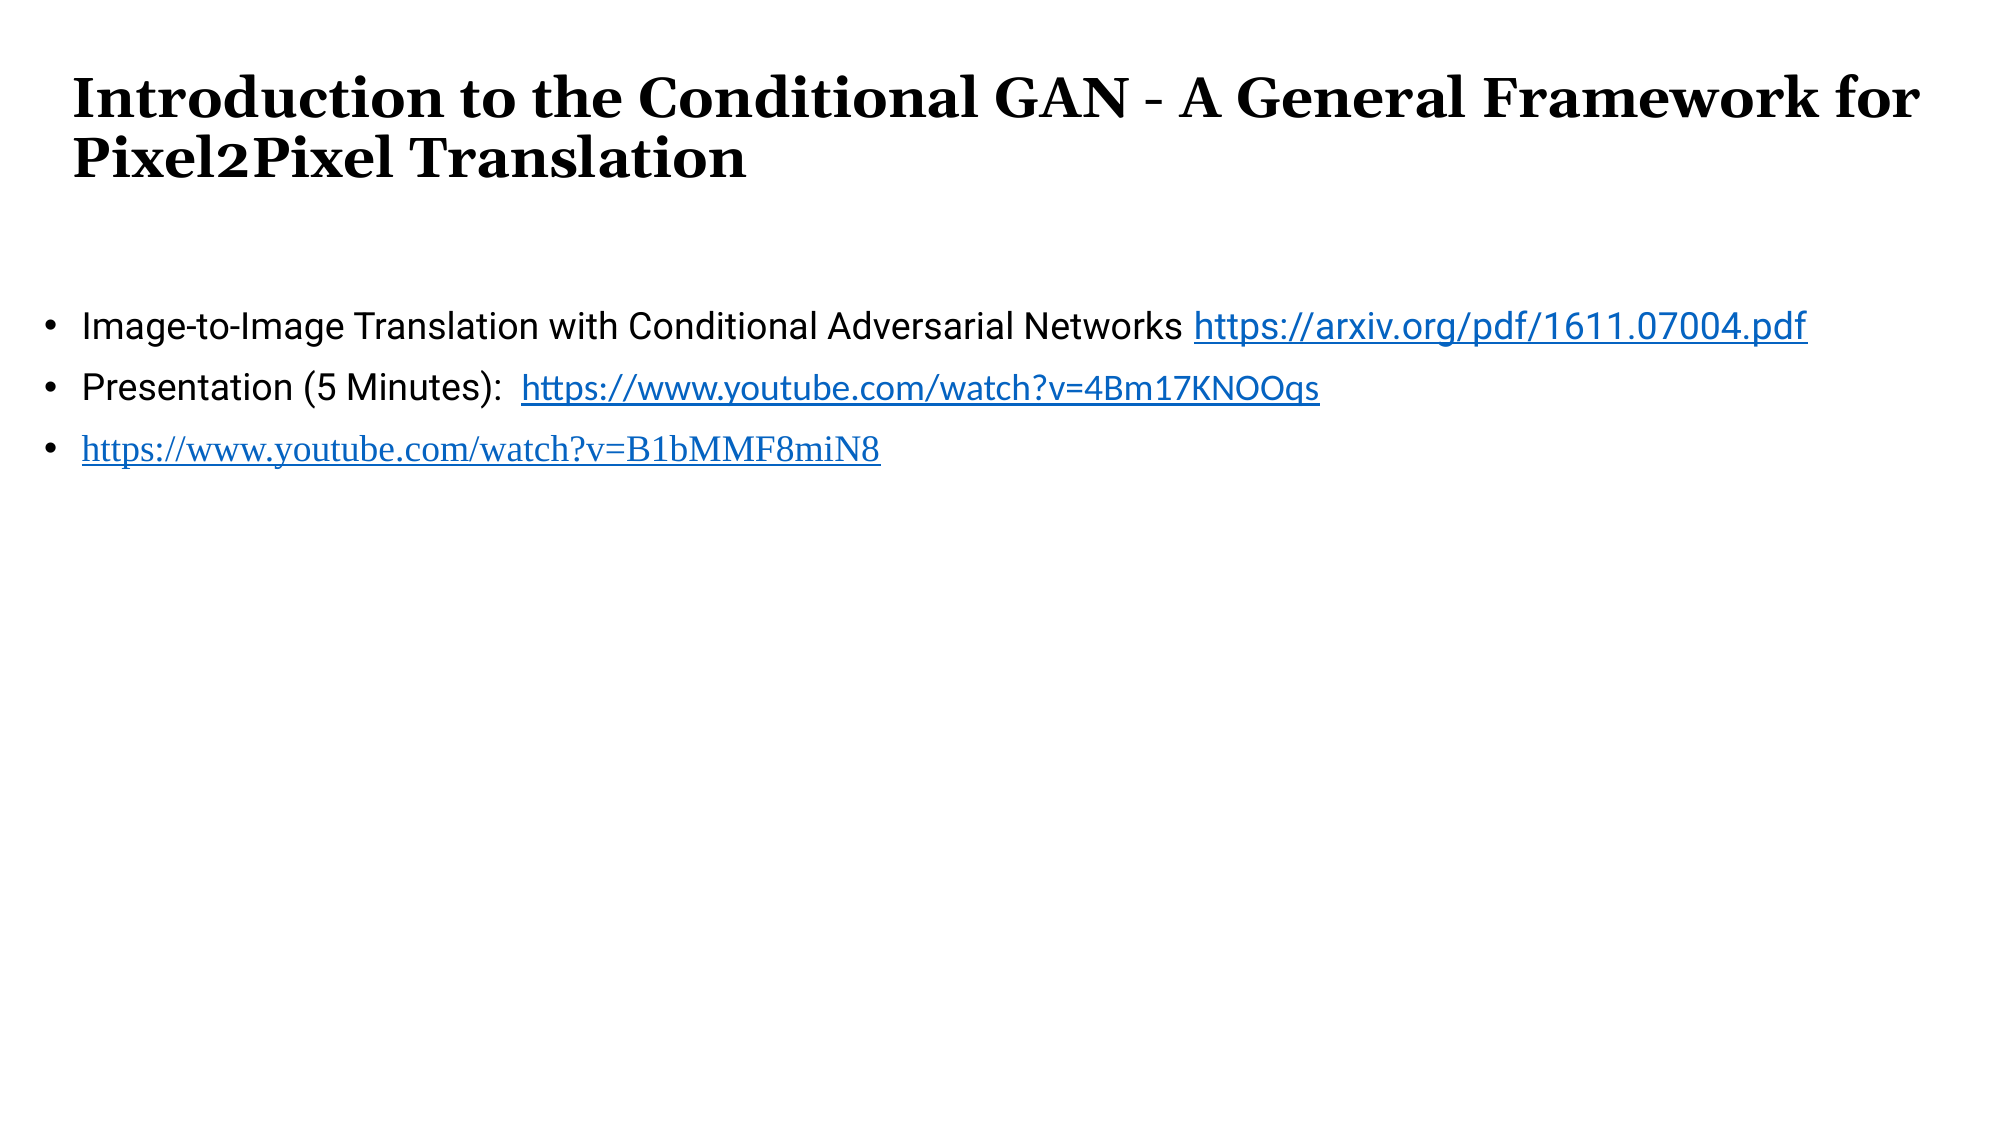

# Introduction to the Conditional GAN - A General Framework for Pixel2Pixel Translation
Image-to-Image Translation with Conditional Adversarial Networks https://arxiv.org/pdf/1611.07004.pdf
Presentation (5 Minutes):  https://www.youtube.com/watch?v=4Bm17KNOOqs
https://www.youtube.com/watch?v=B1bMMF8miN8